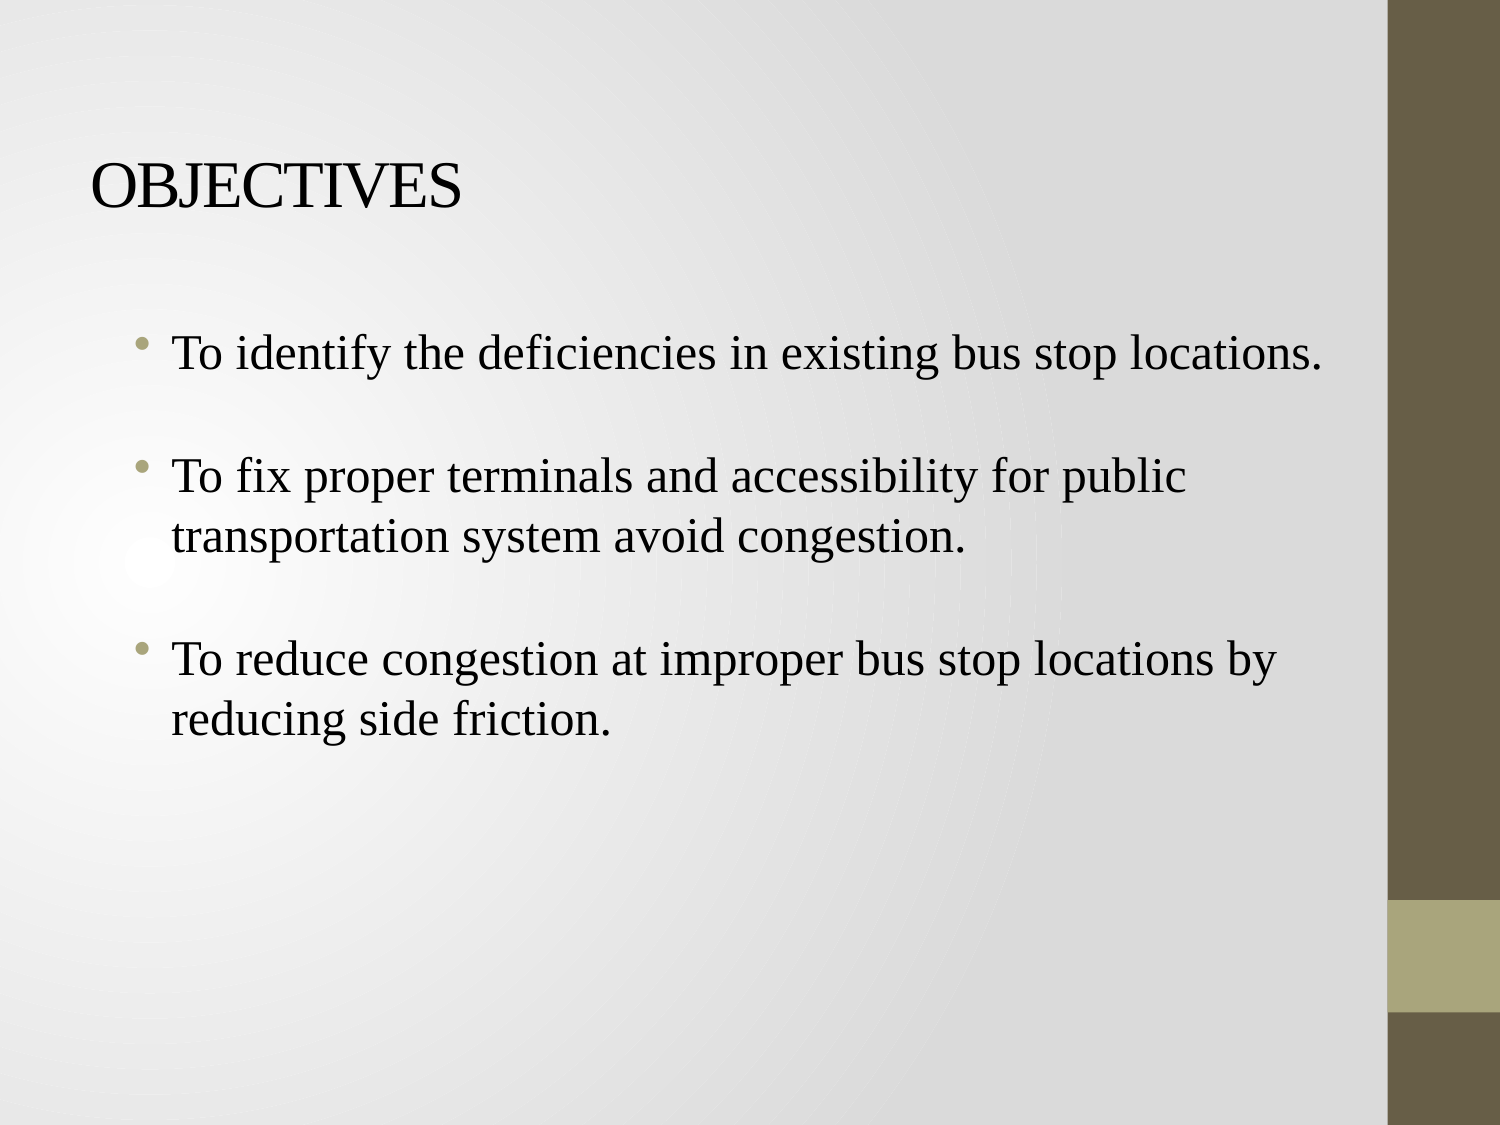

# OBJECTIVES
To identify the deficiencies in existing bus stop locations.
To fix proper terminals and accessibility for public transportation system avoid congestion.
To reduce congestion at improper bus stop locations by reducing side friction.